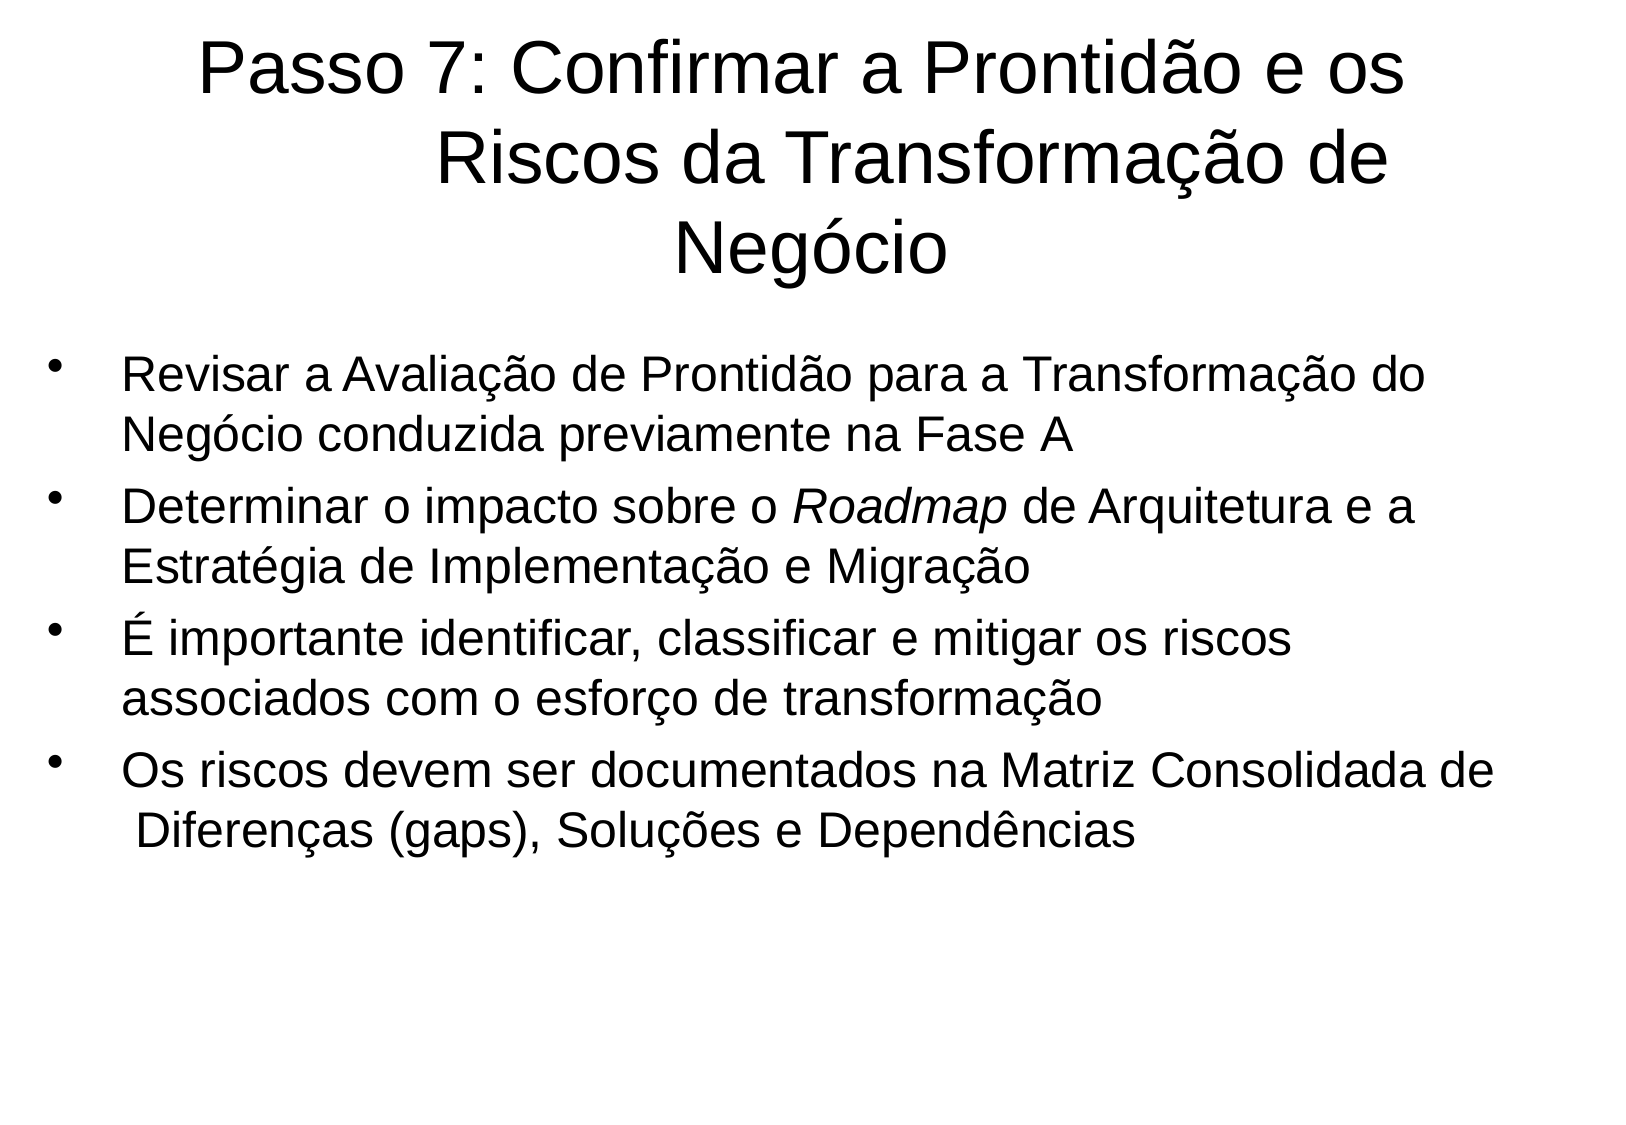

# Passo 7: Confirmar a Prontidão e os  Riscos da Transformação de
Negócio
Revisar a Avaliação de Prontidão para a Transformação do
Negócio conduzida previamente na Fase A
Determinar o impacto sobre o Roadmap de Arquitetura e a
Estratégia de Implementação e Migração
É importante identificar, classificar e mitigar os riscos
associados com o esforço de transformação
Os riscos devem ser documentados na Matriz Consolidada de  Diferenças (gaps), Soluções e Dependências